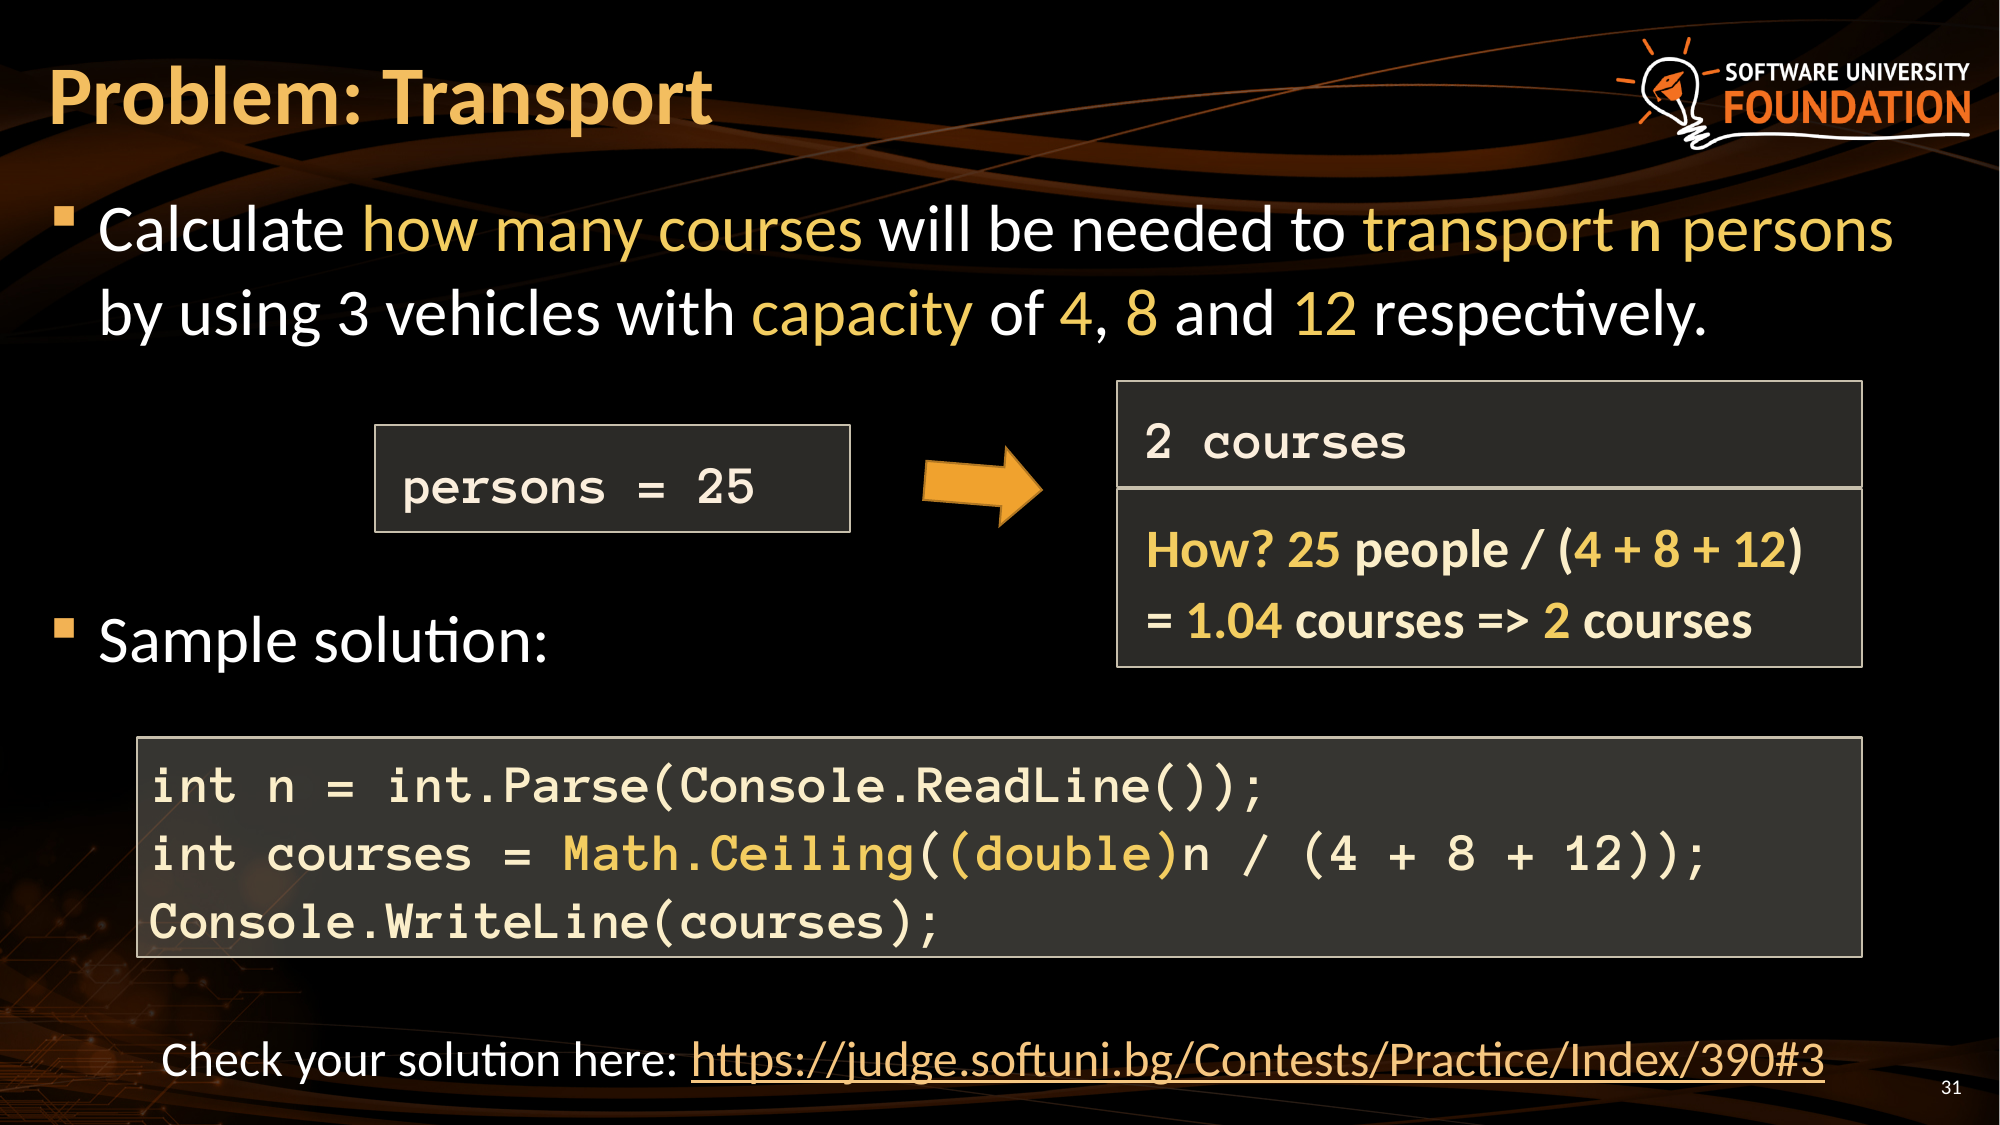

# Problem: Transport
Calculate how many courses will be needed to transport n persons by using 3 vehicles with capacity of 4, 8 and 12 respectively.

Sample solution:
2 courses
persons = 25

How? 25 people / (4 + 8 + 12) = 1.04 courses => 2 courses
int n = int.Parse(Console.ReadLine());
int courses = Math.Ceiling((double)n / (4 + 8 + 12));
Console.WriteLine(courses);
Check your solution here: https://judge.softuni.bg/Contests/Practice/Index/390#3
31